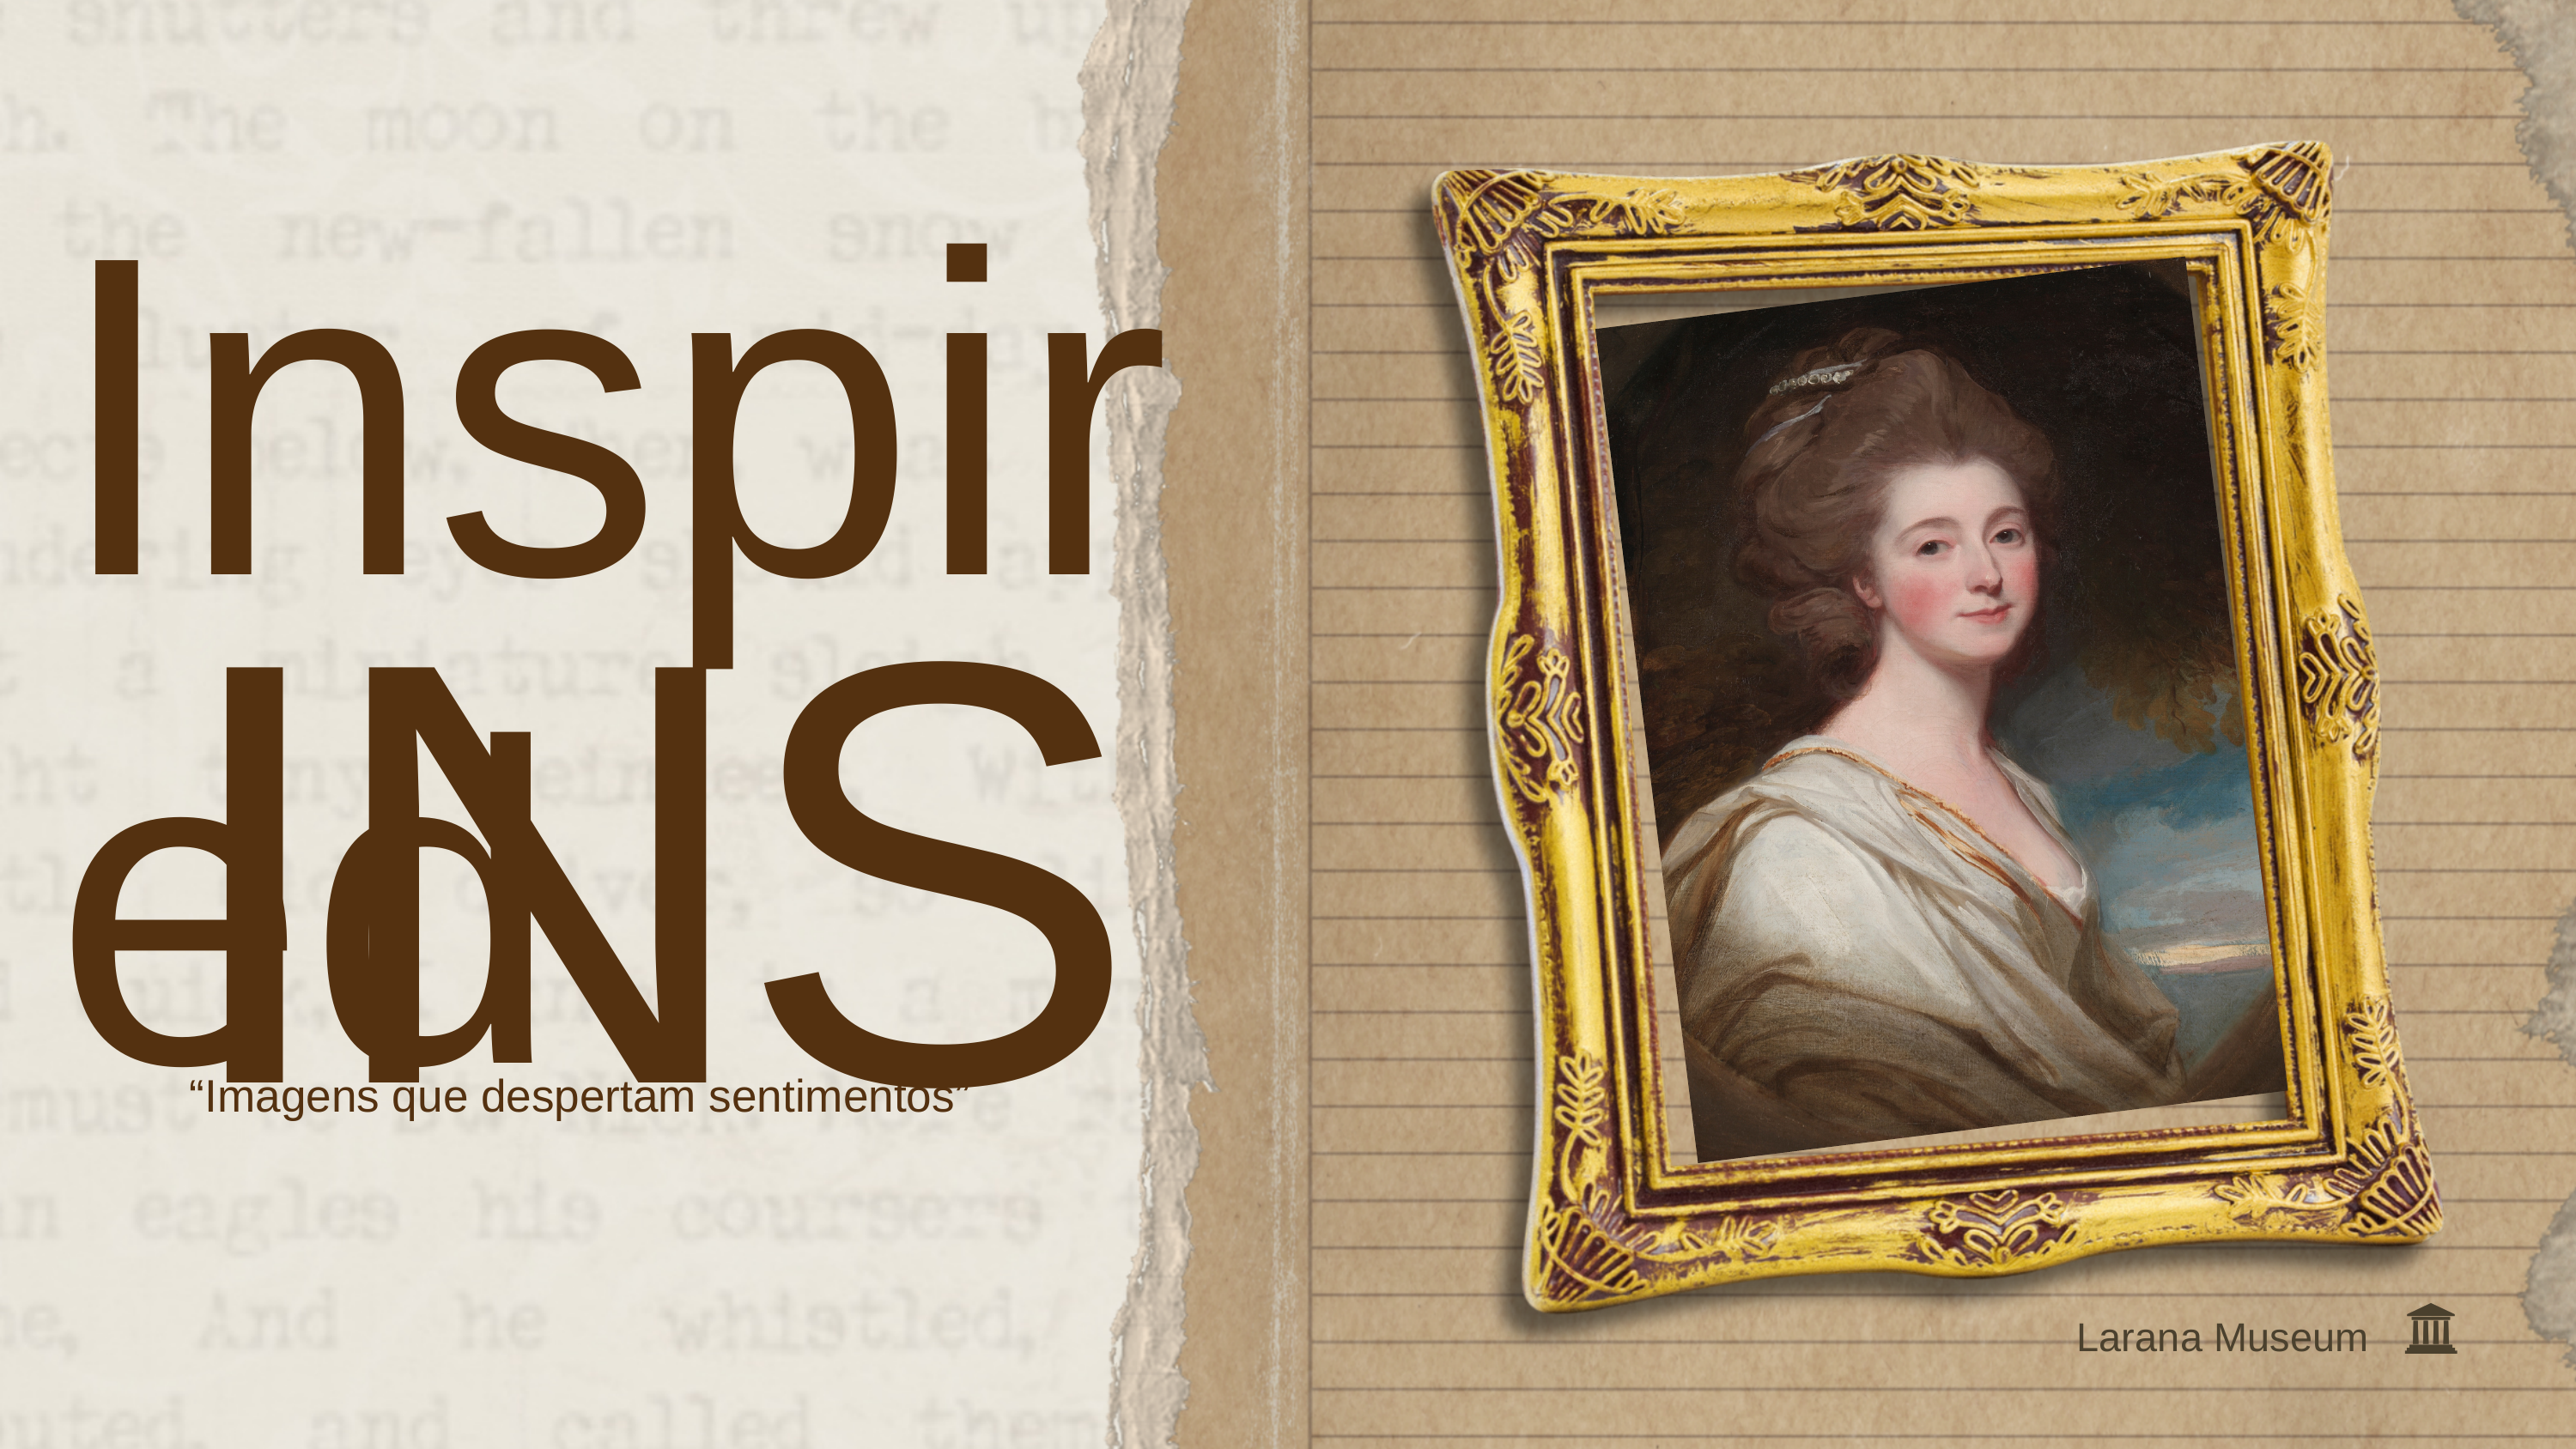

Inspired
INSPIRED
“Imagens que despertam sentimentos”

Larana Museum